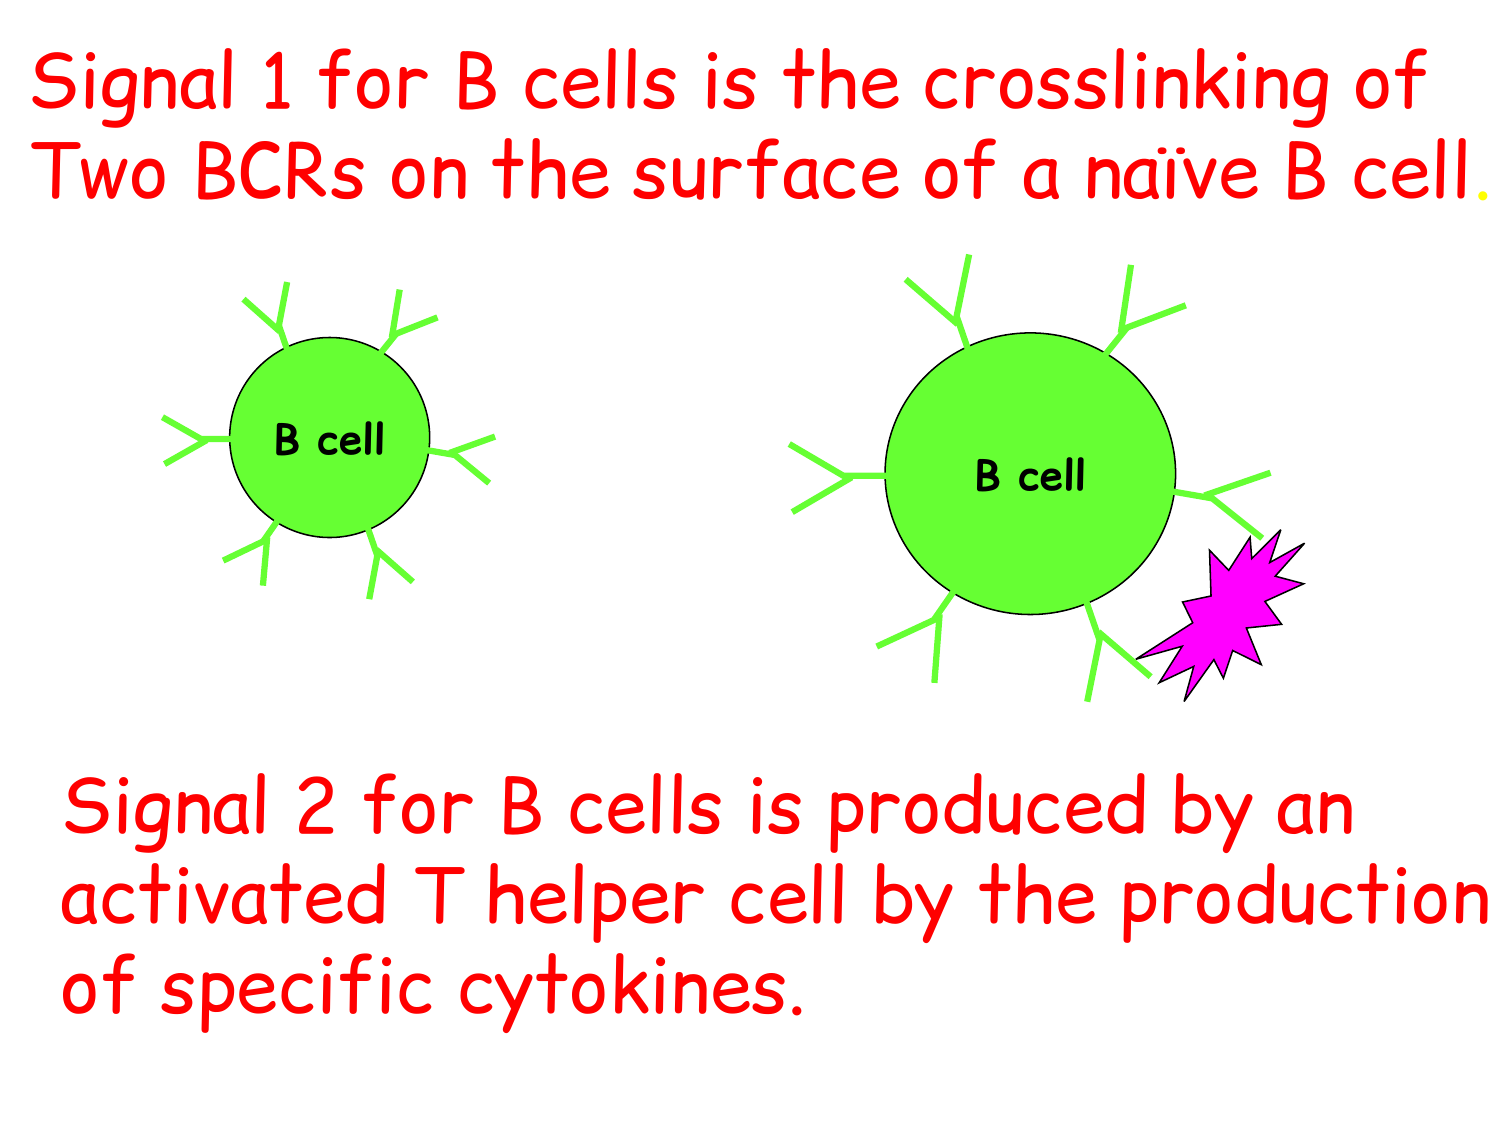

Signal 1 for B cells is the crosslinking of
Two BCRs on the surface of a naïve B cell.

B cell

B cell

Signal 2 for B cells is produced by an
activated T helper cell by the production
of specific cytokines.